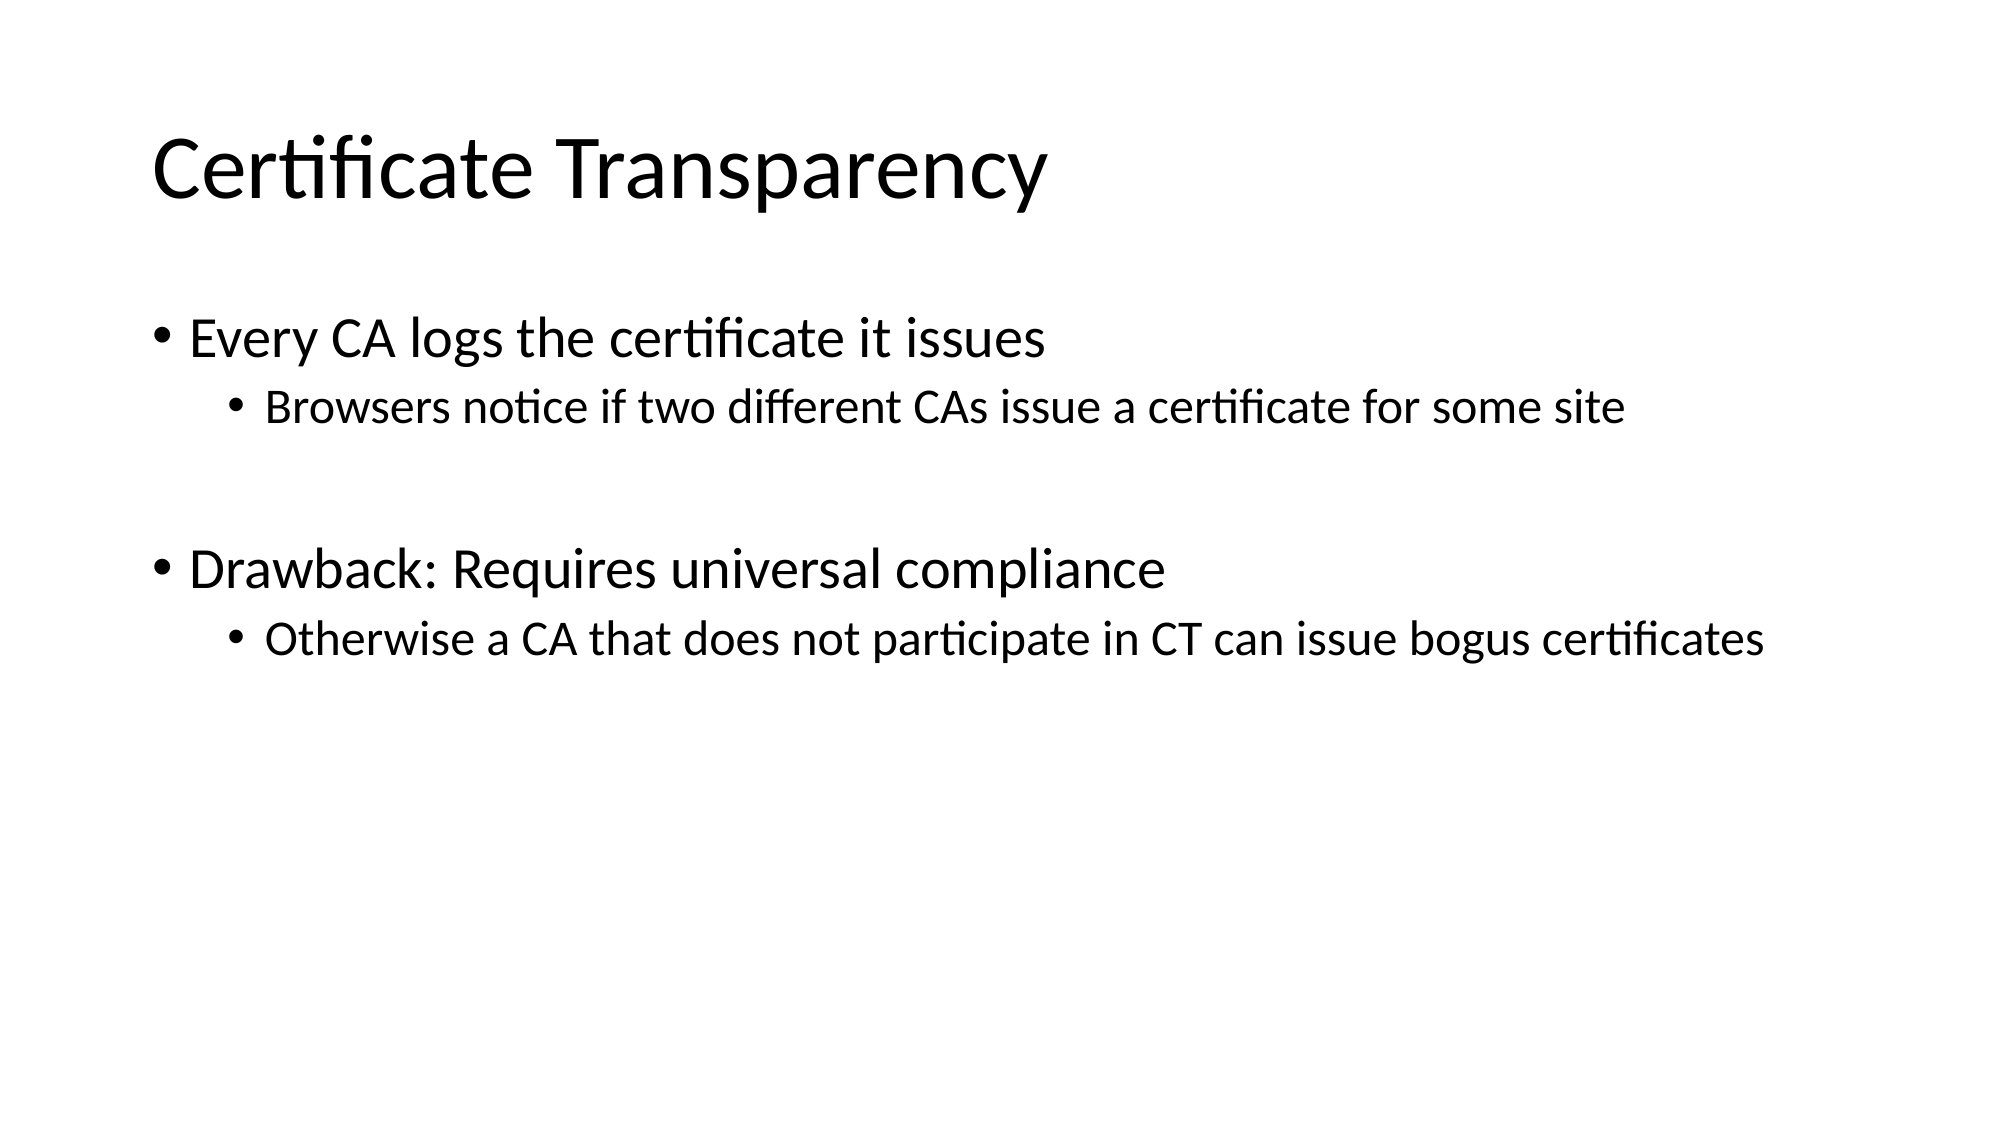

# Certificate Transparency
Every CA logs the certificate it issues
Browsers notice if two different CAs issue a certificate for some site

Drawback: Requires universal compliance
Otherwise a CA that does not participate in CT can issue bogus certificates